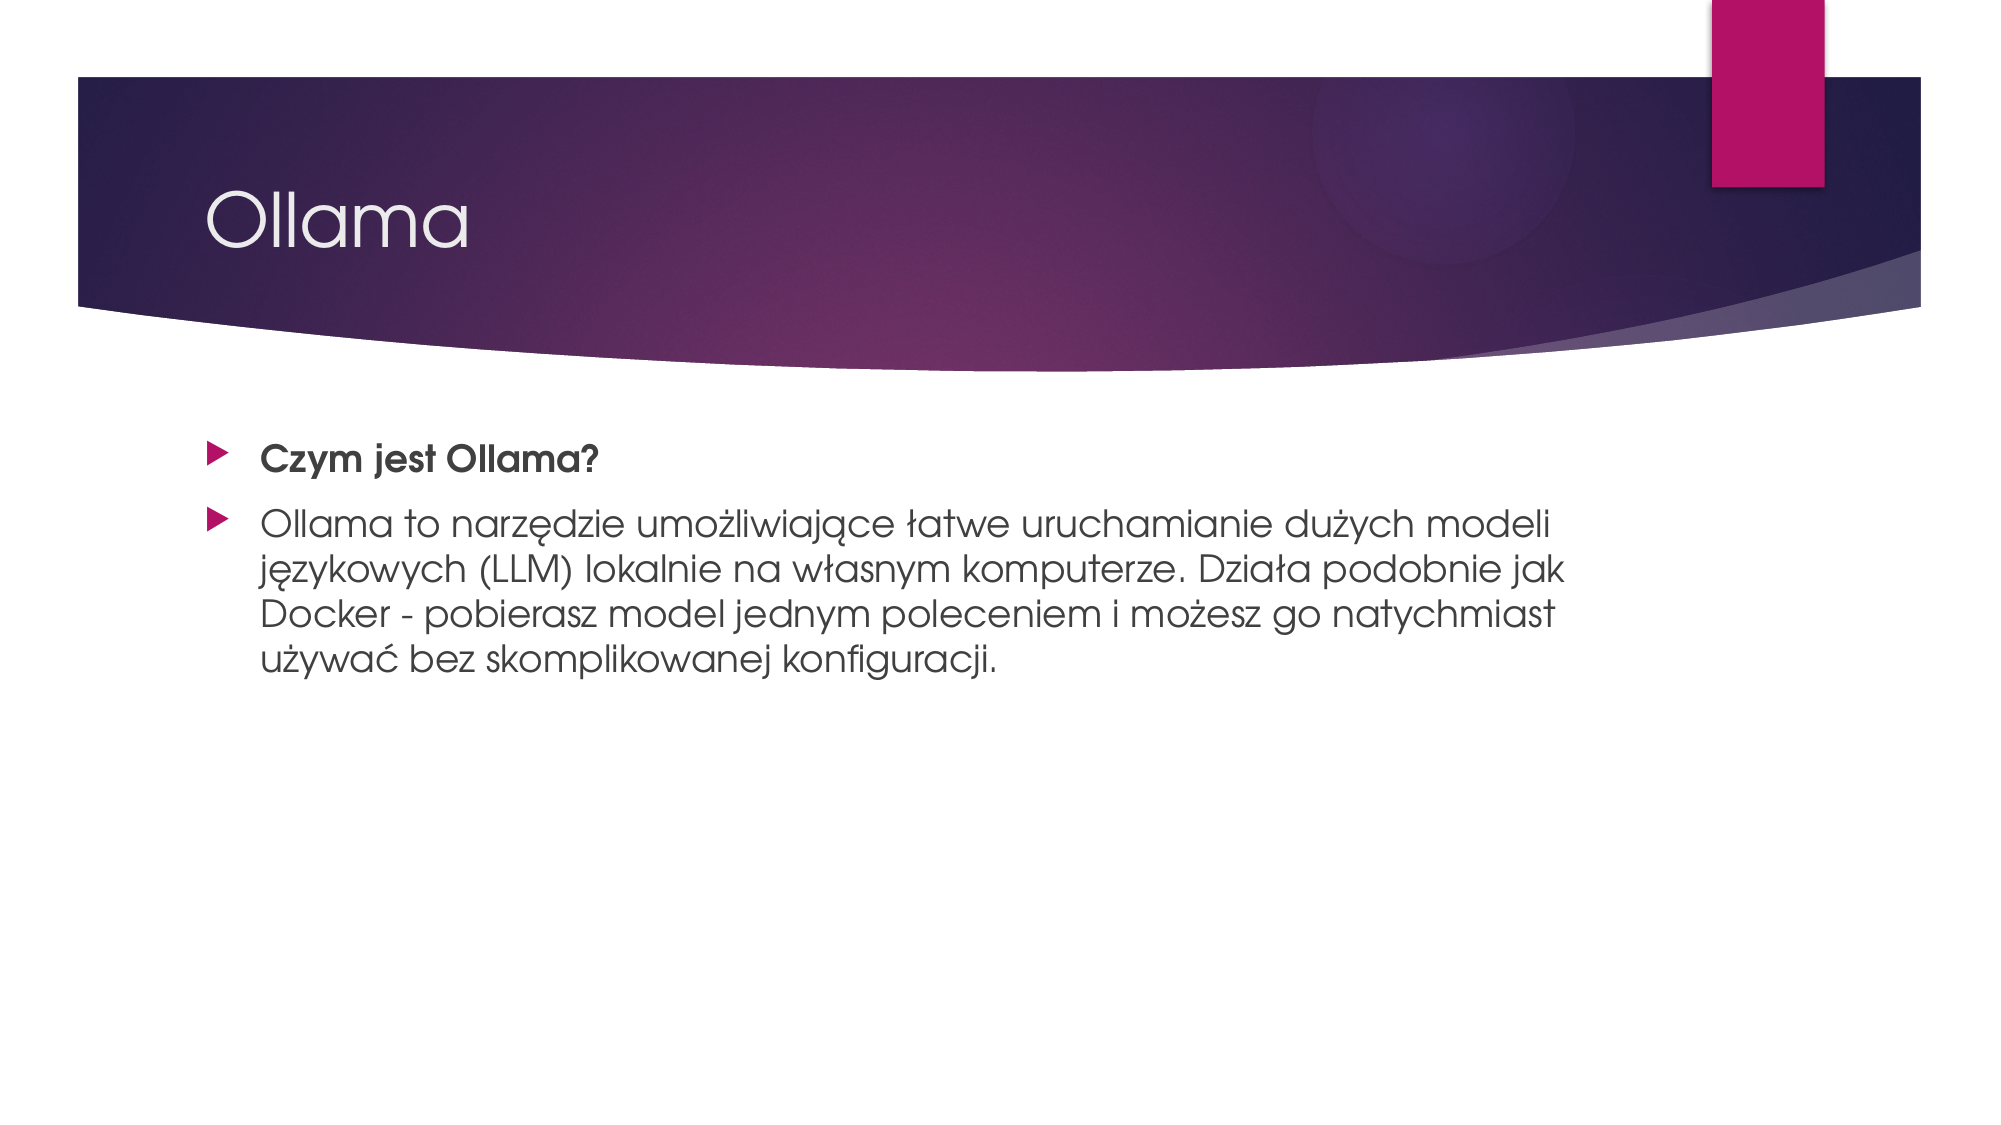

# Ollama
Czym jest Ollama?
Ollama to narzędzie umożliwiające łatwe uruchamianie dużych modeli językowych (LLM) lokalnie na własnym komputerze. Działa podobnie jak Docker - pobierasz model jednym poleceniem i możesz go natychmiast używać bez skomplikowanej konfiguracji.